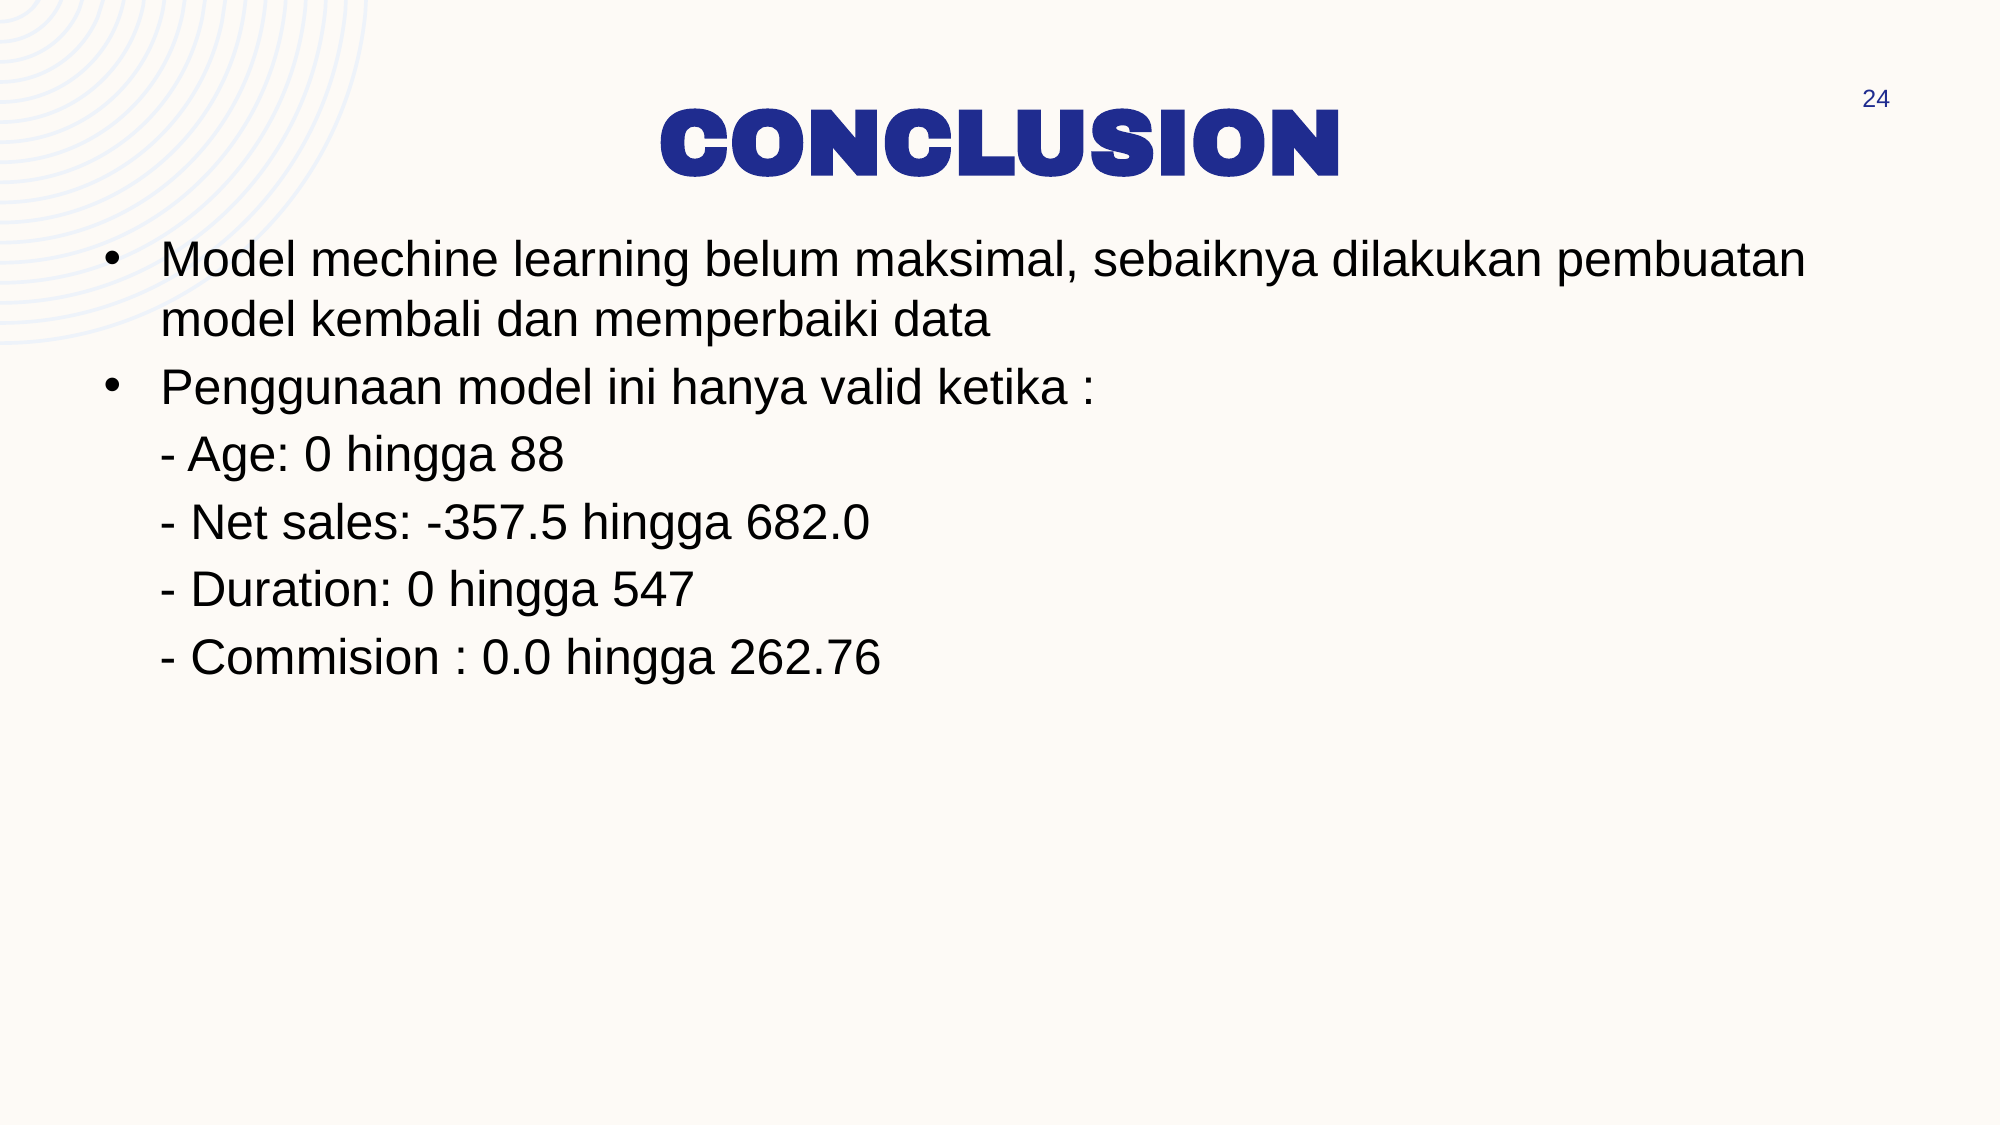

# conclusion
24
Model mechine learning belum maksimal, sebaiknya dilakukan pembuatan model kembali dan memperbaiki data
Penggunaan model ini hanya valid ketika :
    - Age: 0 hingga 88
    - Net sales: -357.5 hingga 682.0
    - Duration: 0 hingga 547
    - Commision : 0.0 hingga 262.76